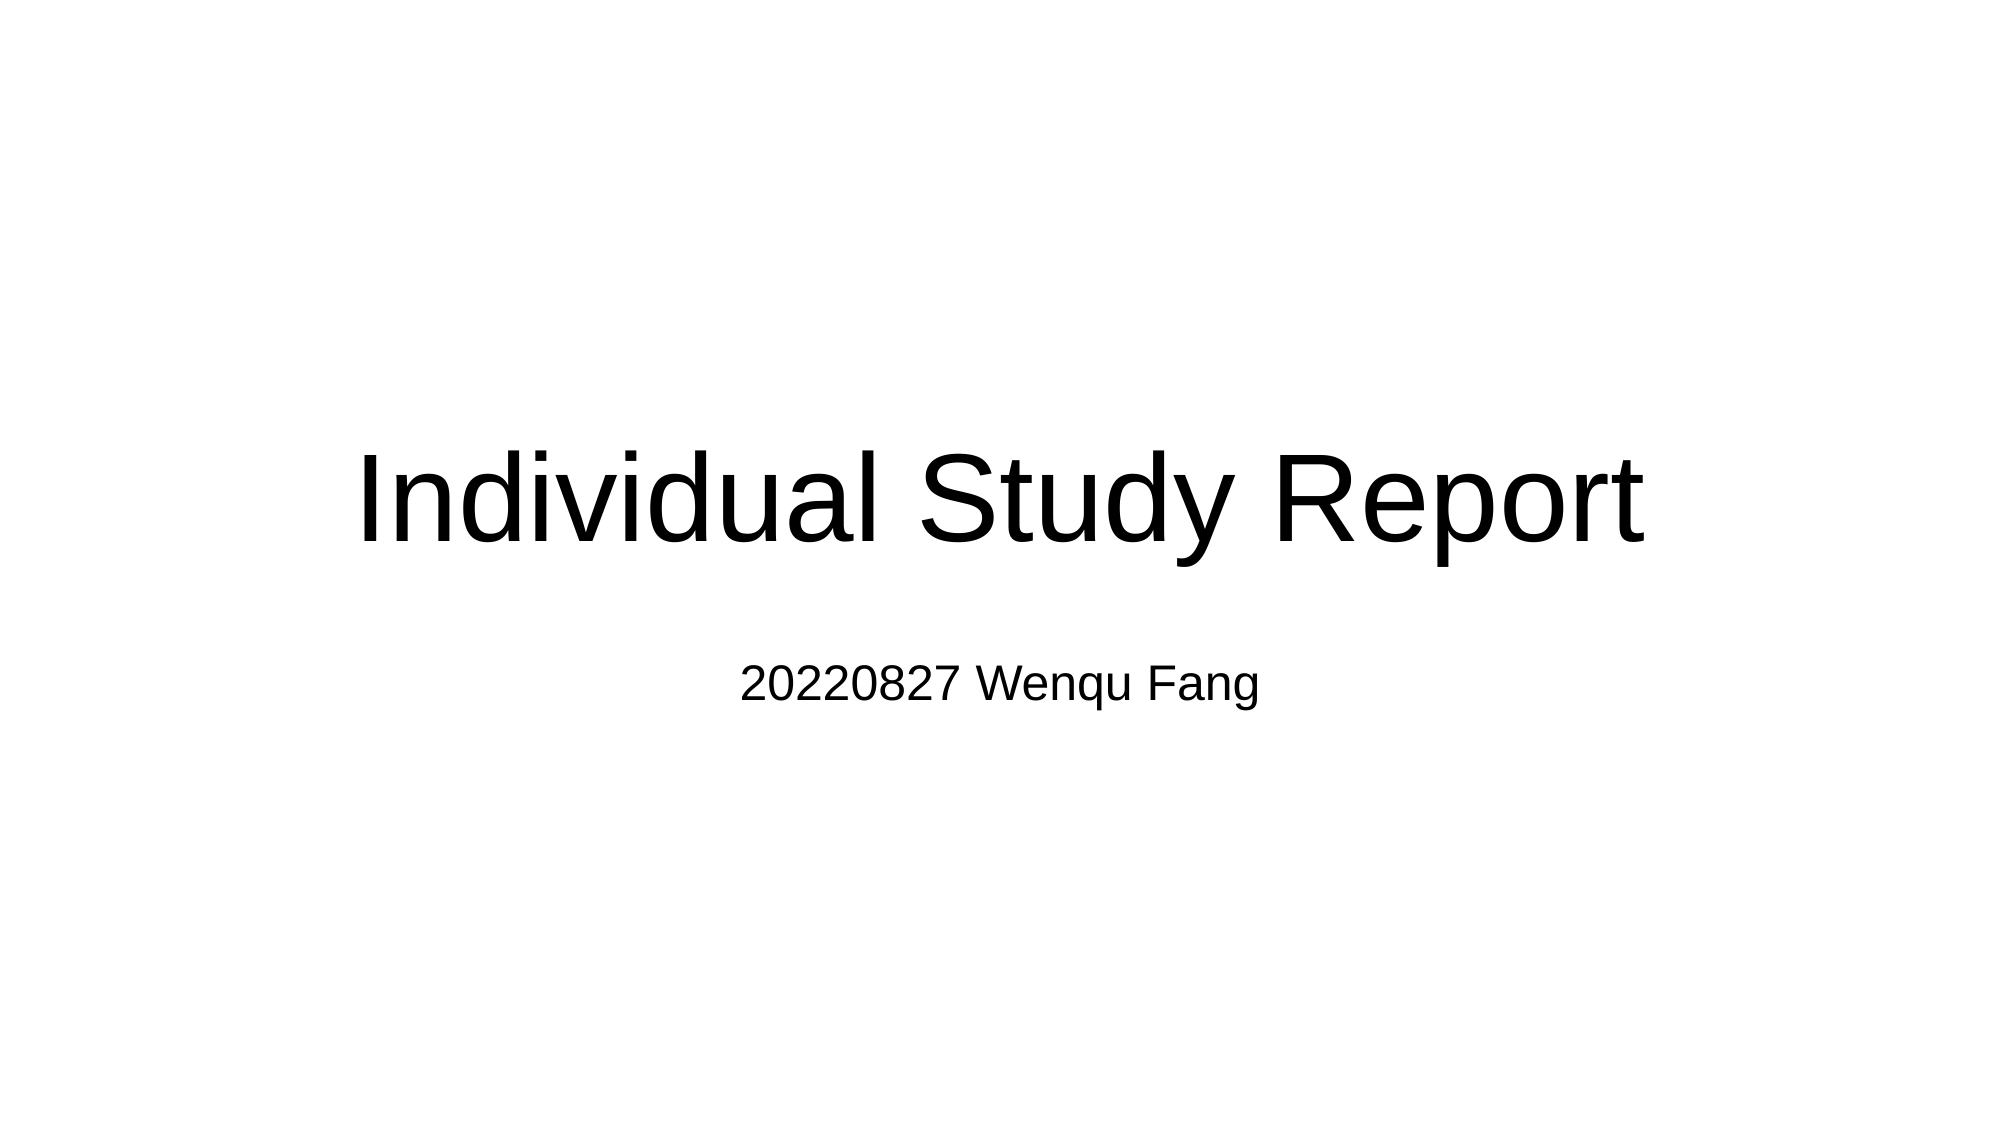

# Individual Study Report
20220827 Wenqu Fang